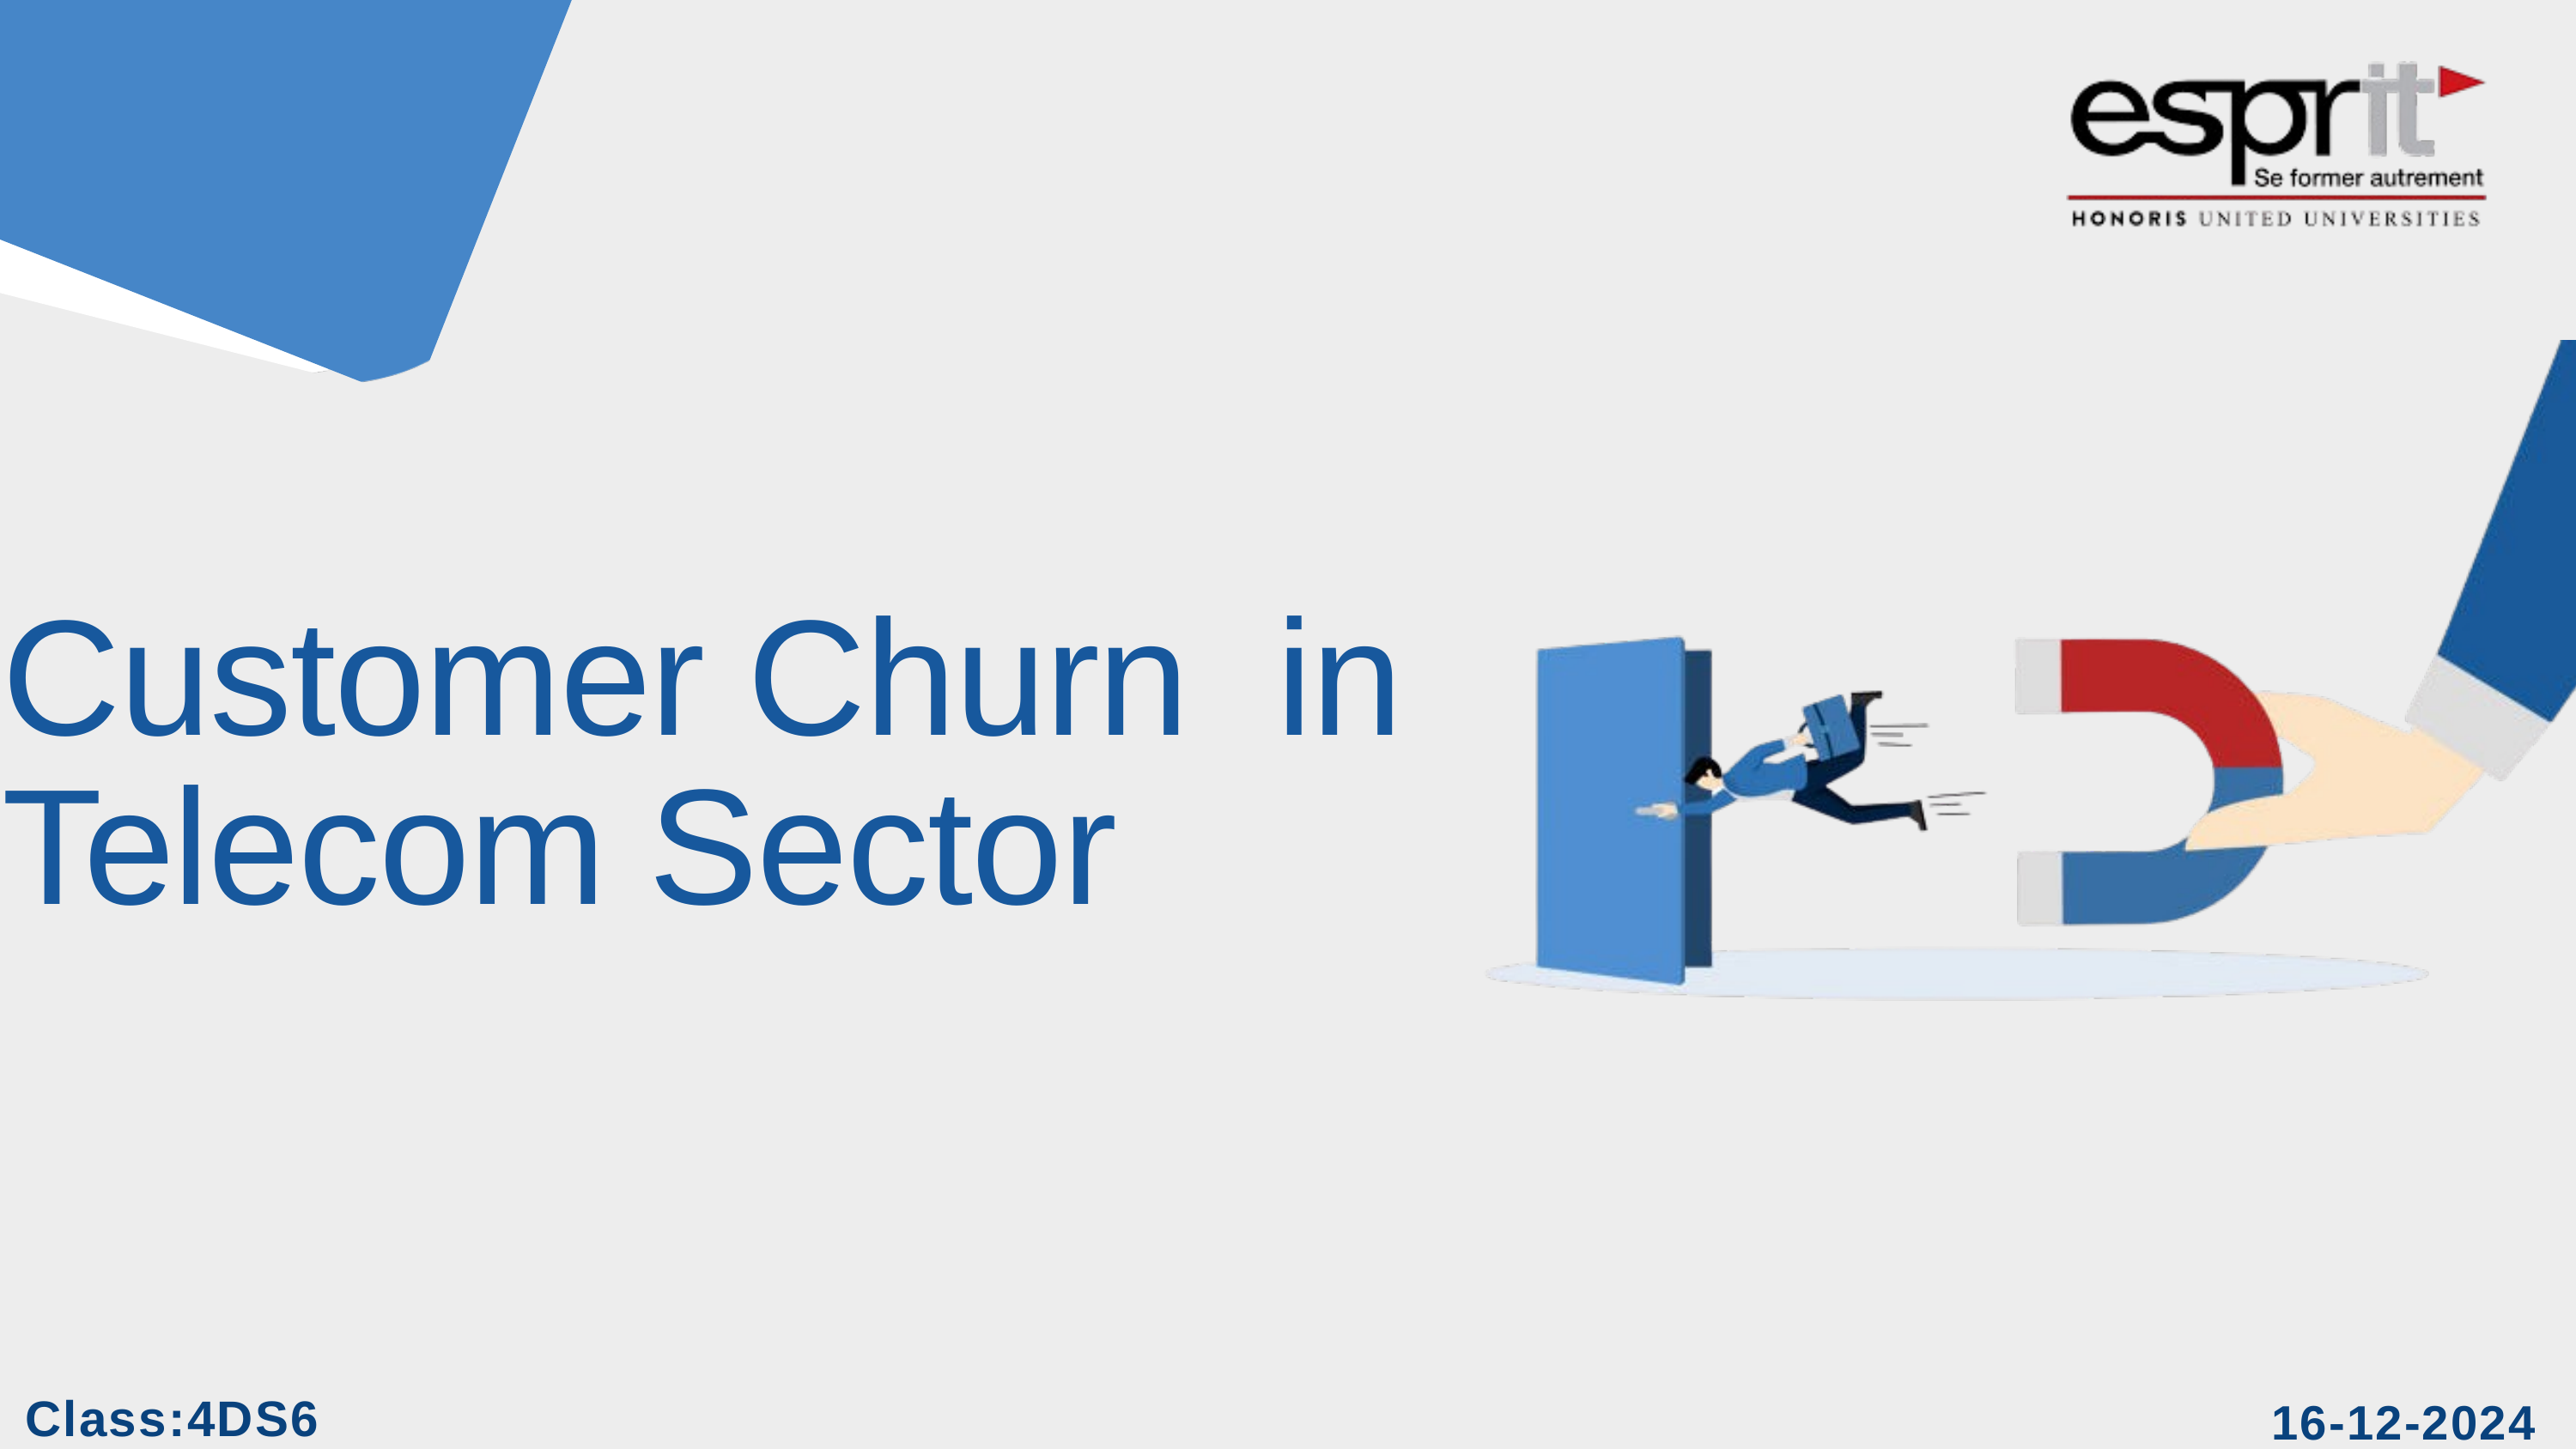

Customer Churn  in Telecom Sector
Class:4DS6
16-12-2024